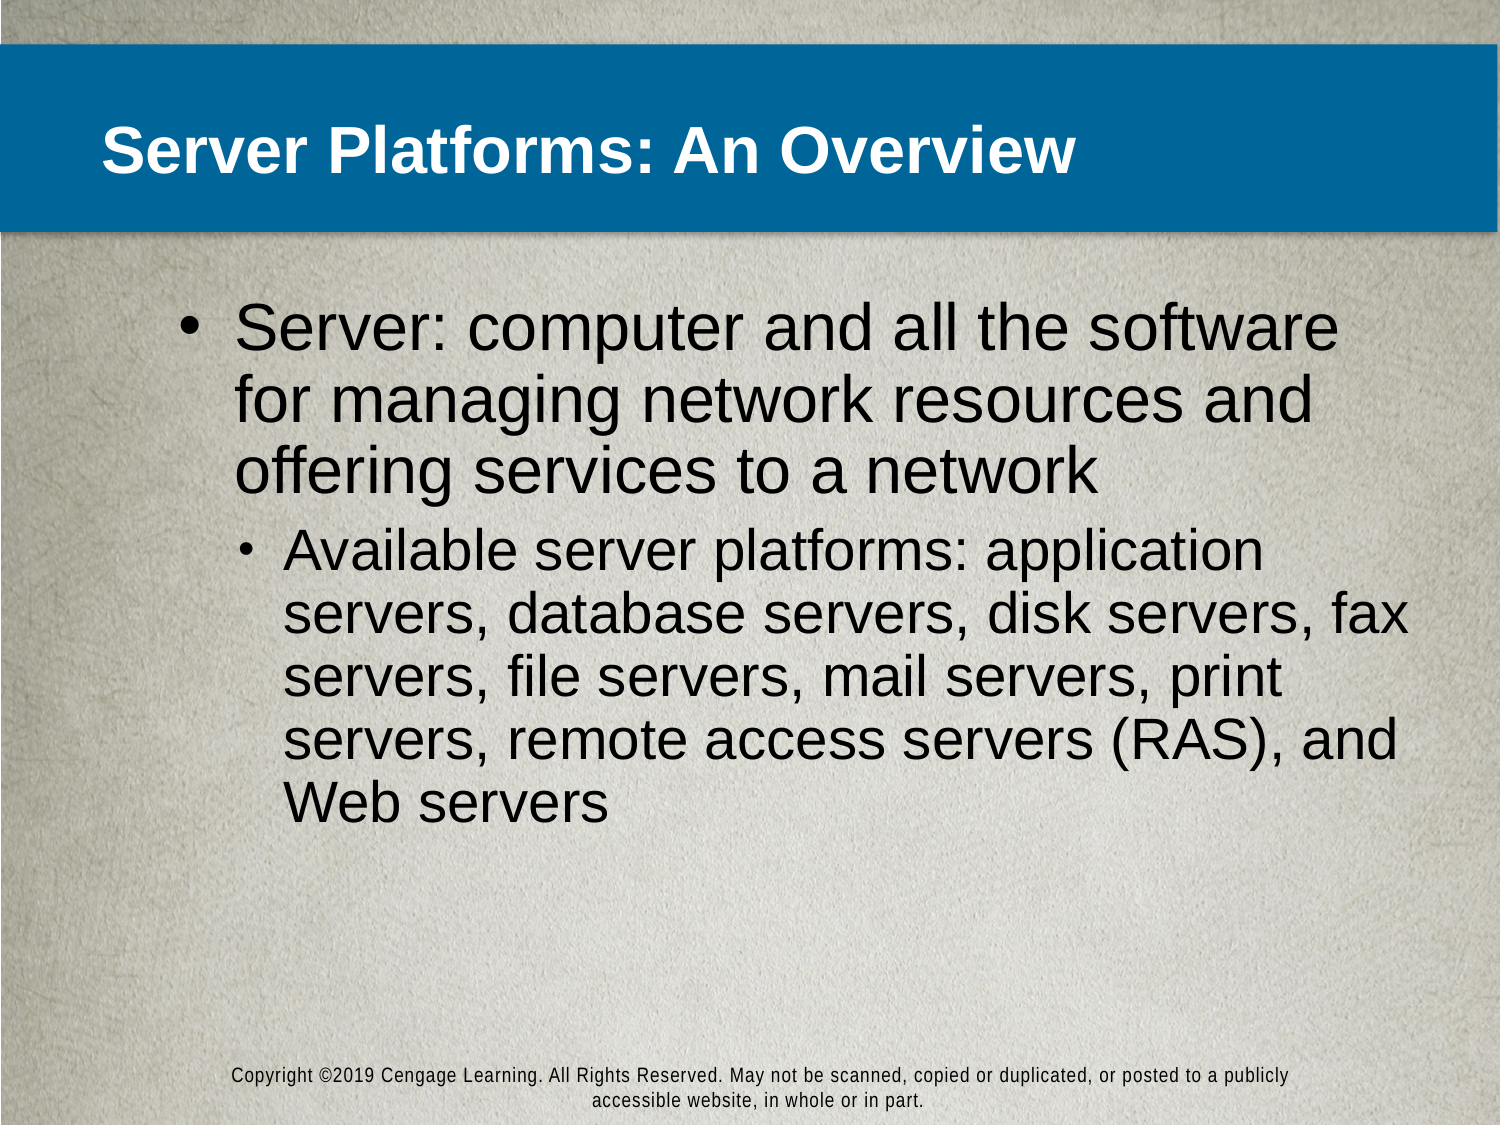

# Server Platforms: An Overview
Server: computer and all the software for managing network resources and offering services to a network
Available server platforms: application servers, database servers, disk servers, fax servers, file servers, mail servers, print servers, remote access servers (RAS), and Web servers